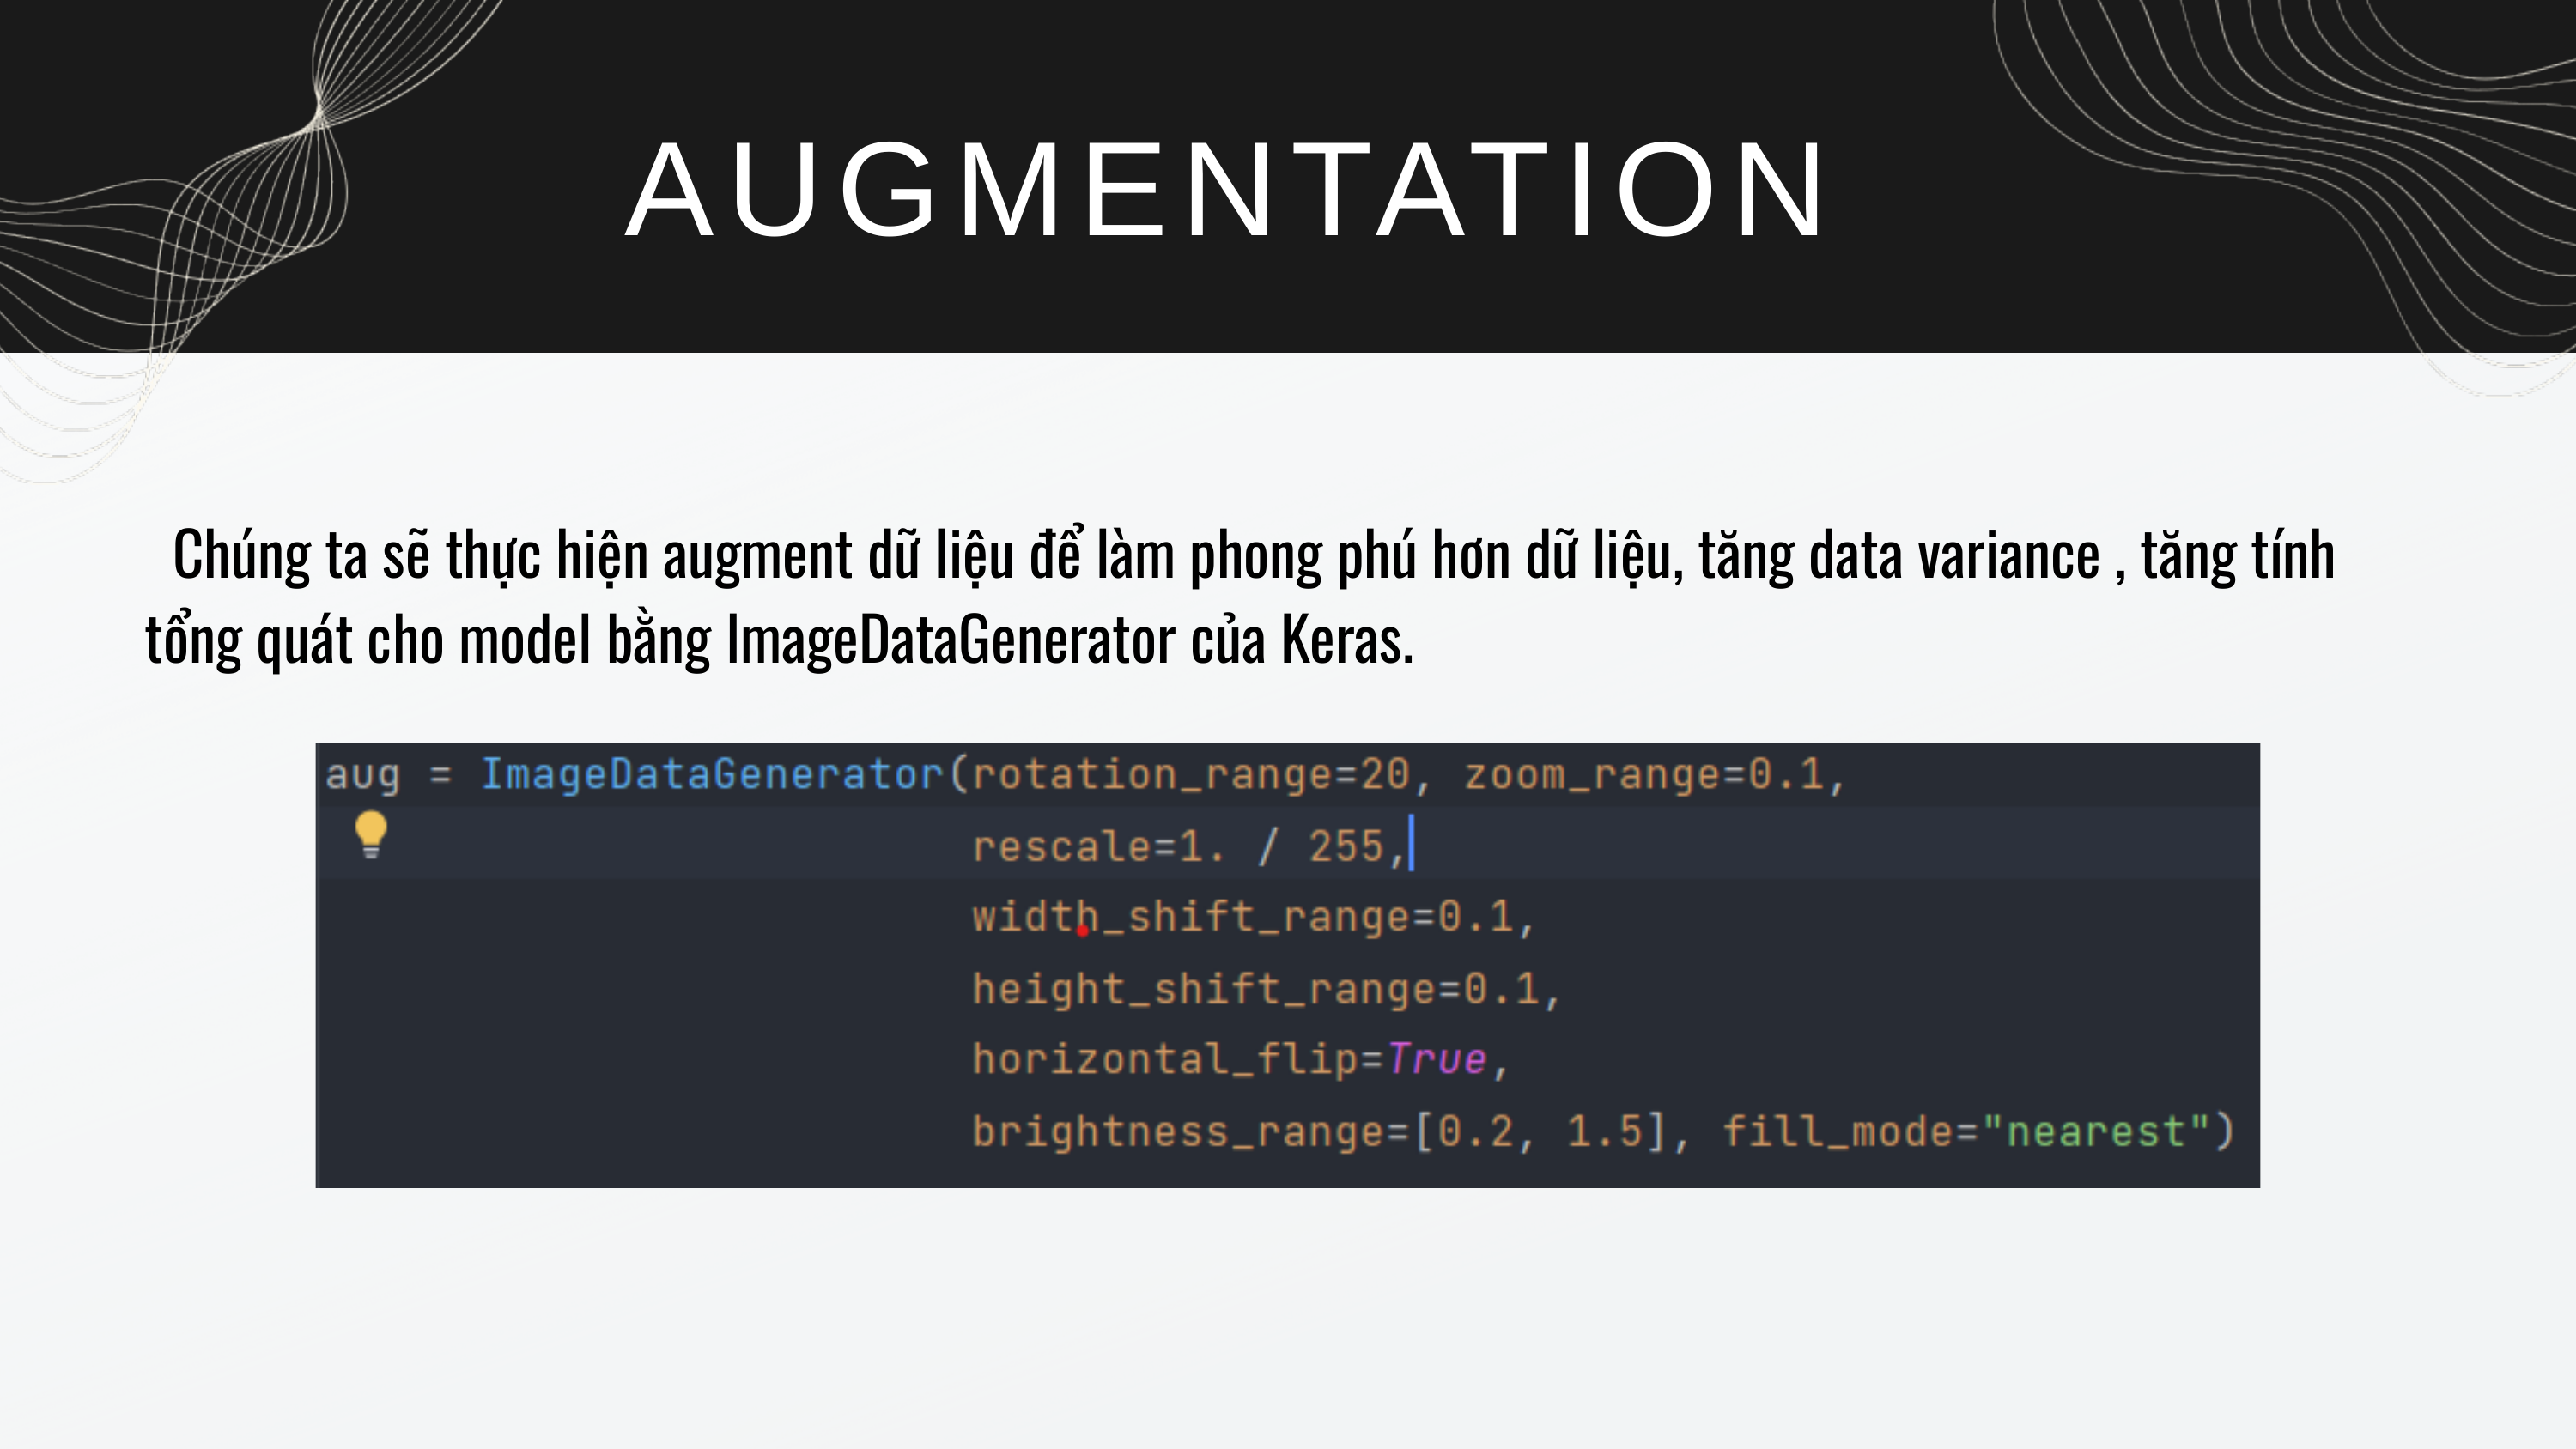

AUGMENTATION
  Chúng ta sẽ thực hiện augment dữ liệu để làm phong phú hơn dữ liệu, tăng data variance , tăng tính tổng quát cho model bằng ImageDataGenerator của Keras.